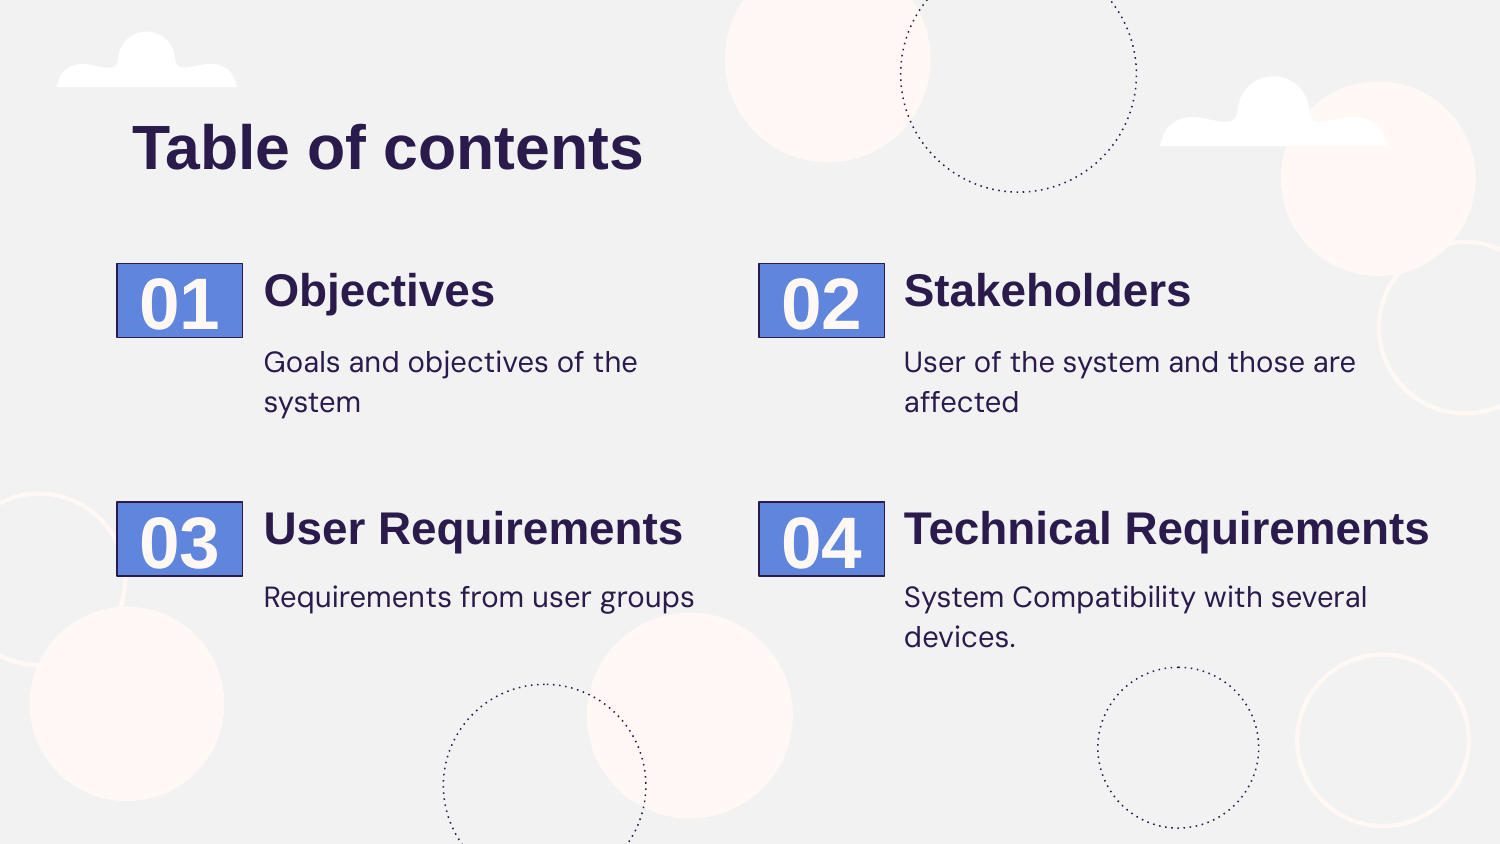

Table of contents
# 01
02
Objectives
Stakeholders
Goals and objectives of the system
User of the system and those are affected

03
04
Technical Requirements
User Requirements
System Compatibility with several devices.
Requirements from user groups